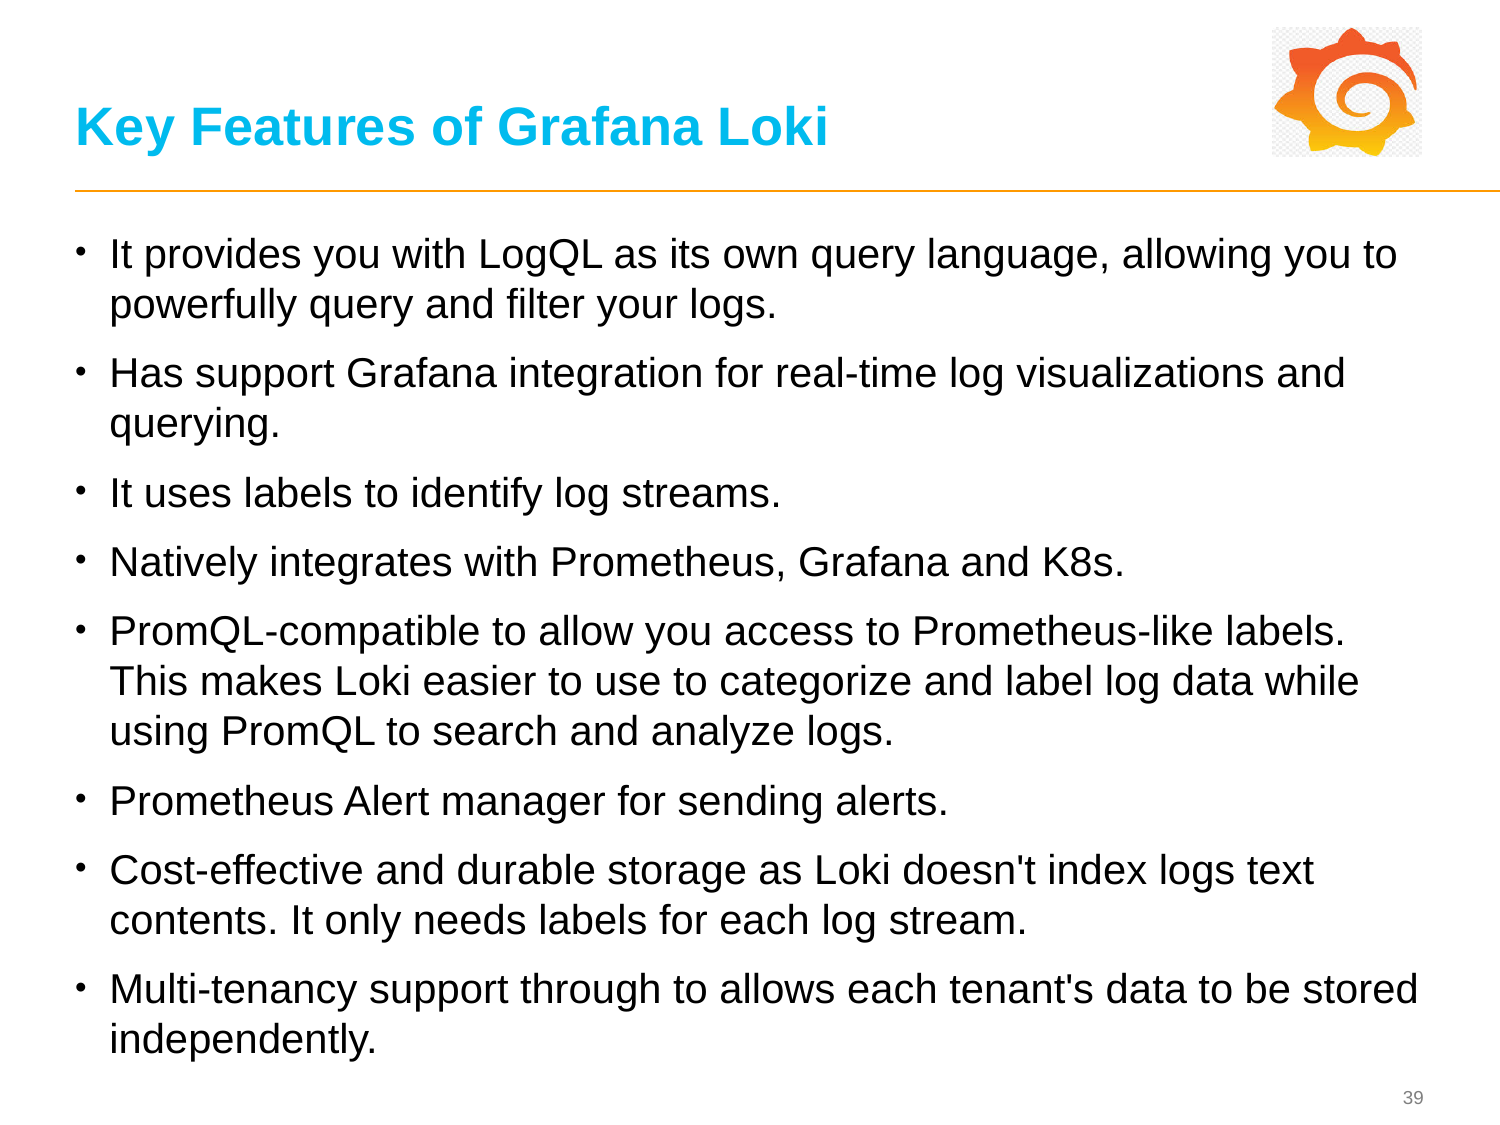

# Key Features of Grafana Loki
It provides you with LogQL as its own query language, allowing you to powerfully query and filter your logs.
Has support Grafana integration for real-time log visualizations and querying.
It uses labels to identify log streams.
Natively integrates with Prometheus, Grafana and K8s.
PromQL-compatible to allow you access to Prometheus-like labels. This makes Loki easier to use to categorize and label log data while using PromQL to search and analyze logs.
Prometheus Alert manager for sending alerts.
Cost-effective and durable storage as Loki doesn't index logs text contents. It only needs labels for each log stream.
Multi-tenancy support through to allows each tenant's data to be stored independently.